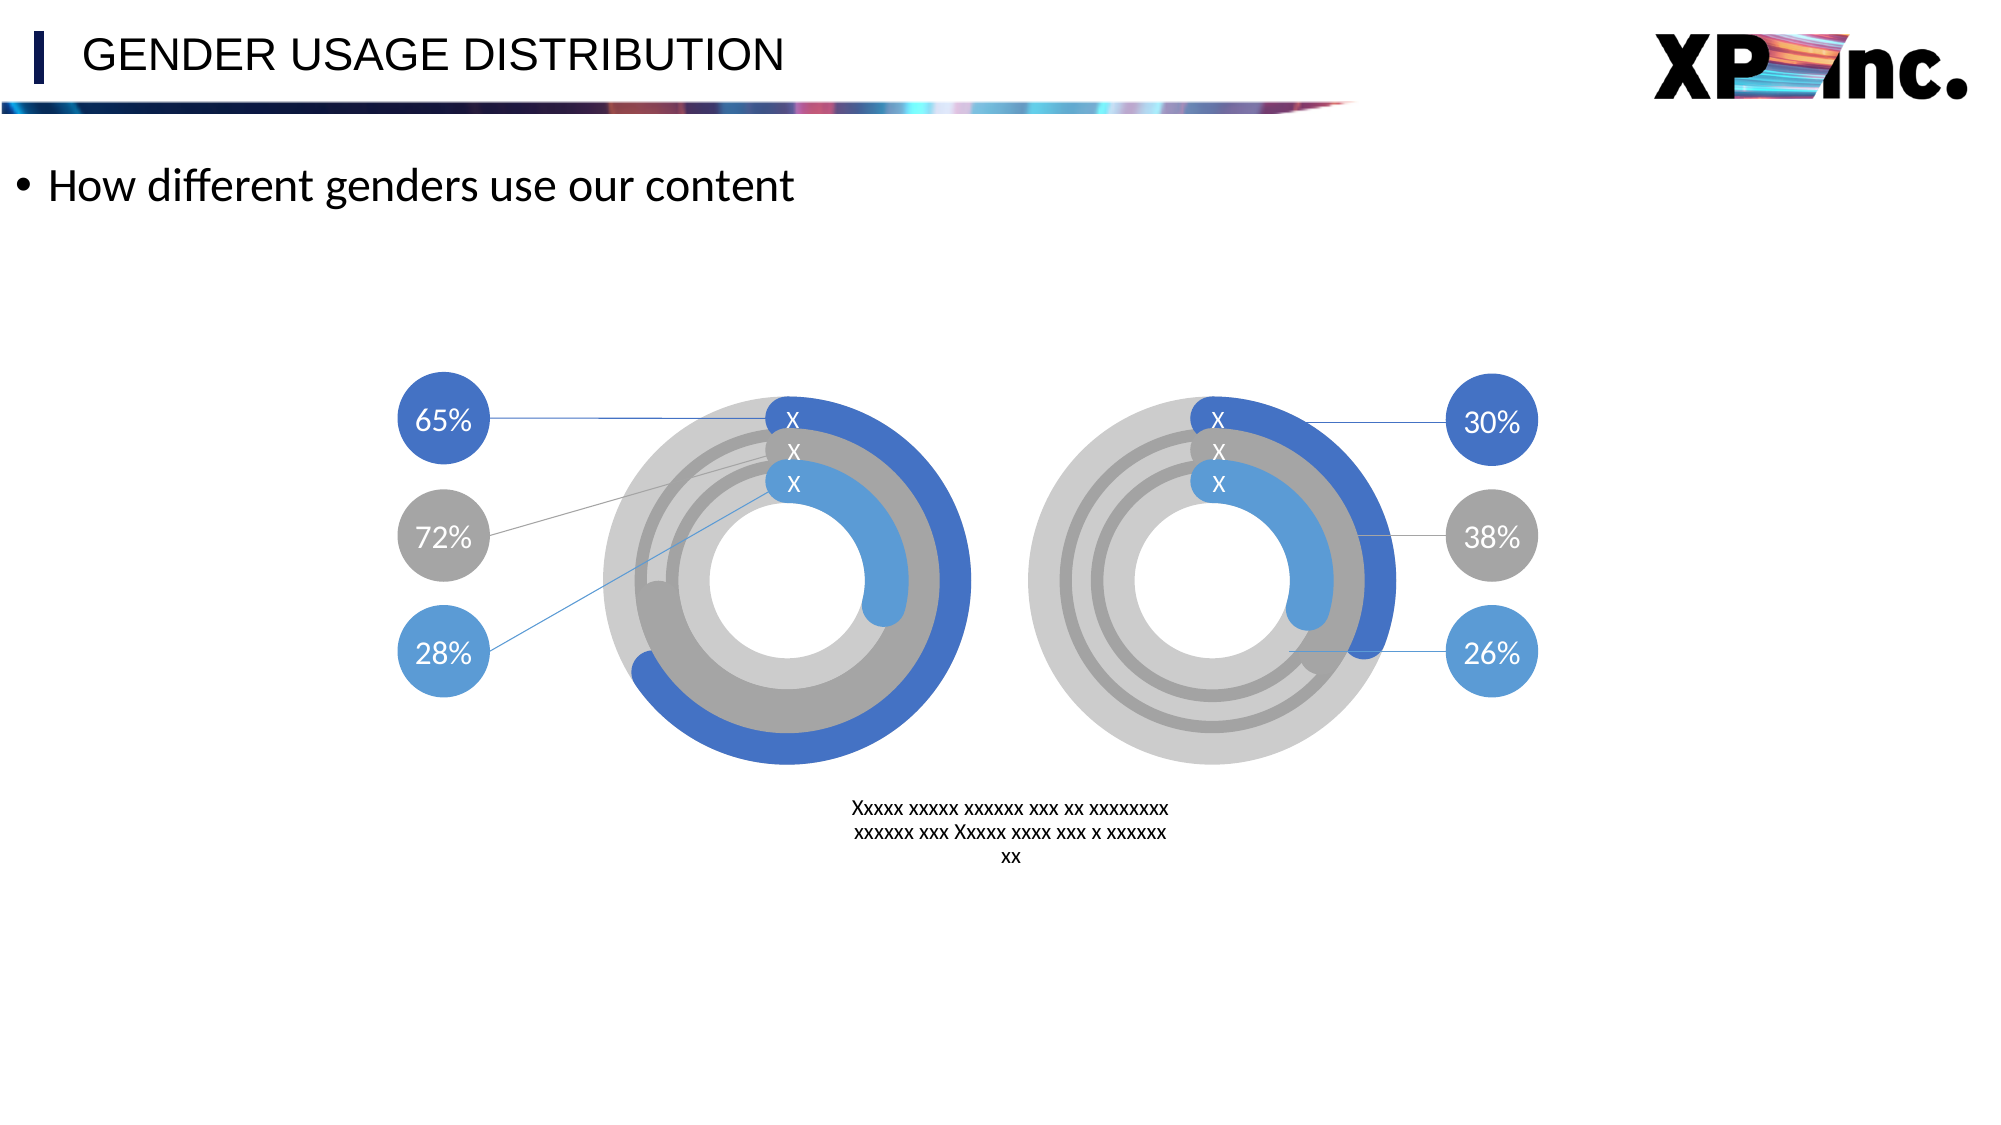

# GENDER USAGE DISTRIBUTION

How different genders use our content
65%
30%
X

X

X

X

X

X

72%
38%
28%
26%
Xxxxx xxxxx xxxxxx xxx xx xxxxxxxx xxxxxx xxx Xxxxx xxxx xxx x xxxxxx xx